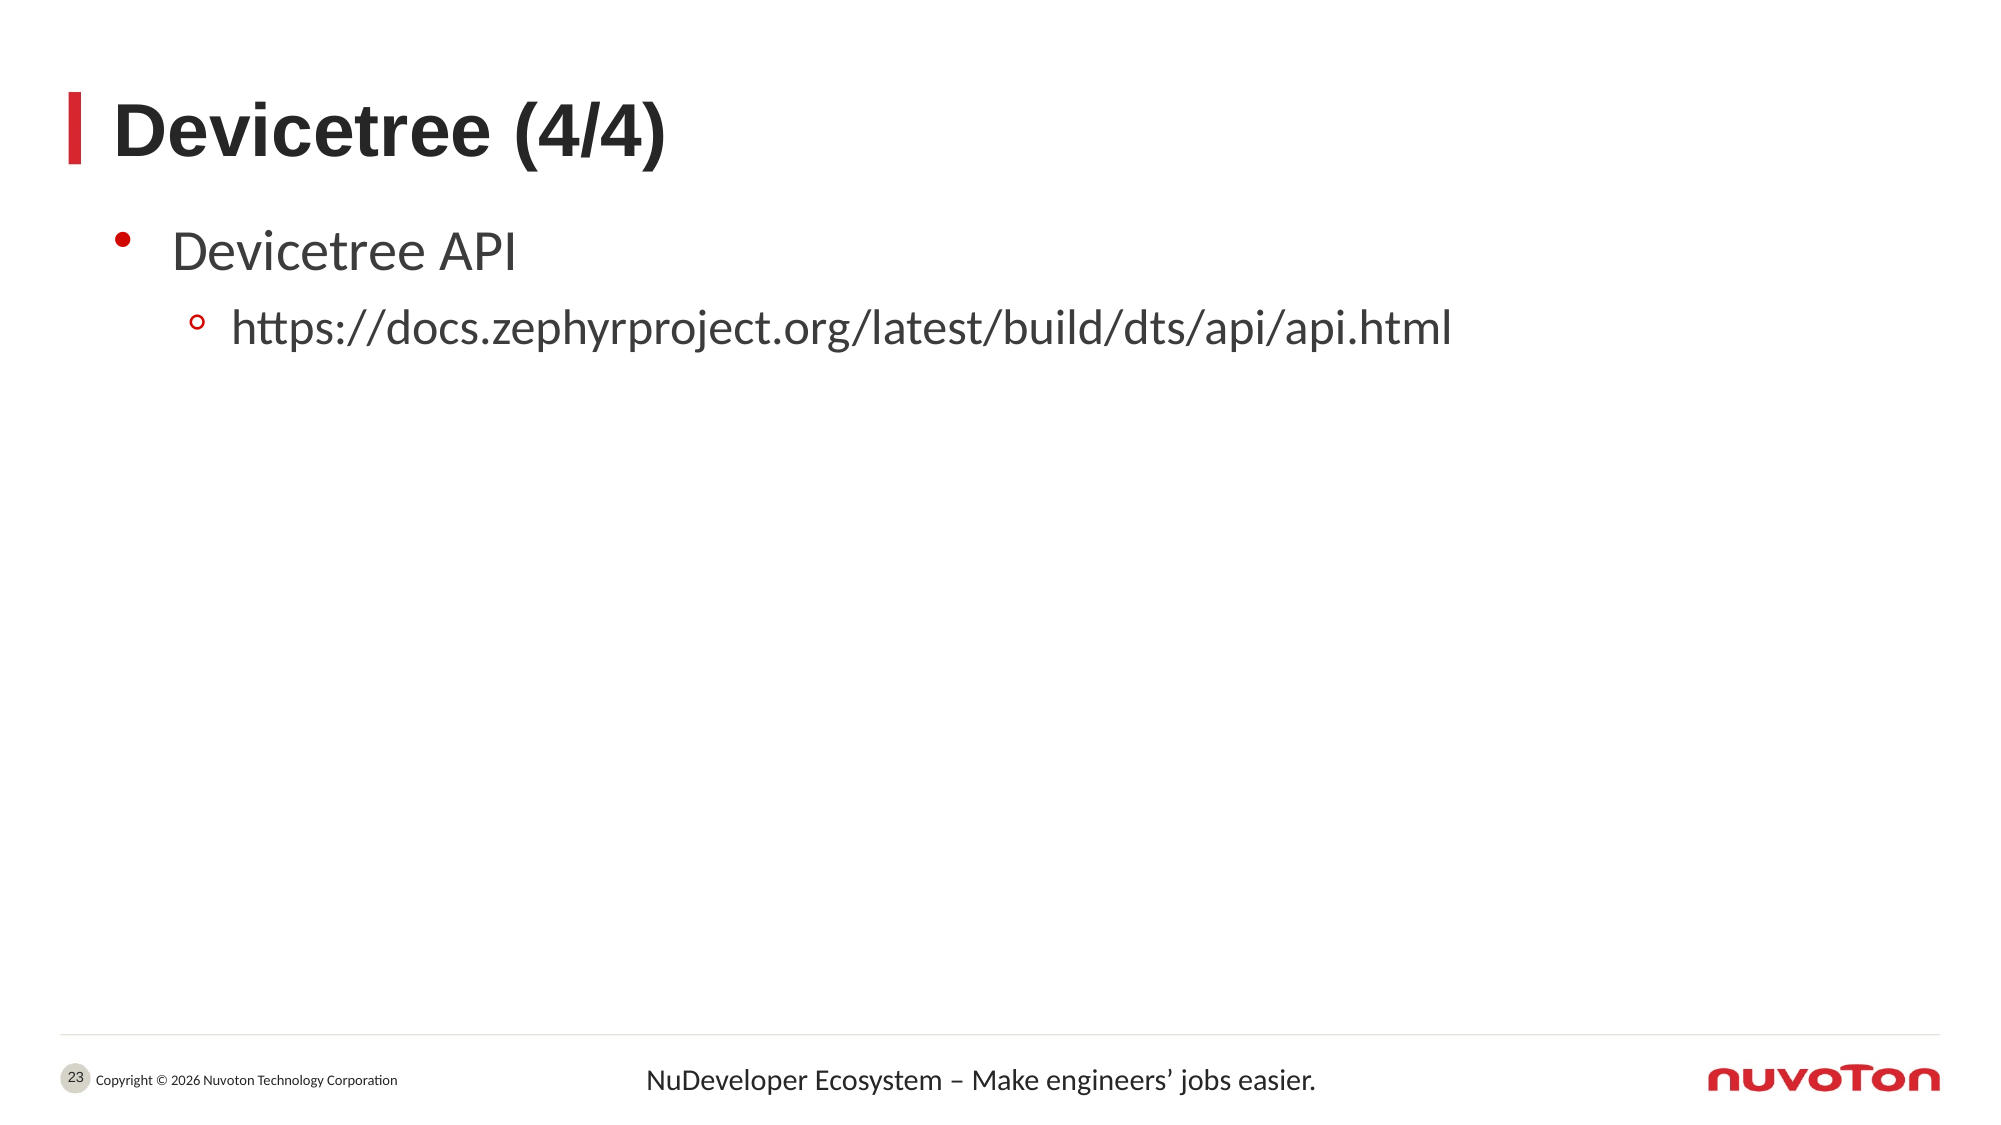

# Devicetree (4/4)
Devicetree API
https://docs.zephyrproject.org/latest/build/dts/api/api.html

23